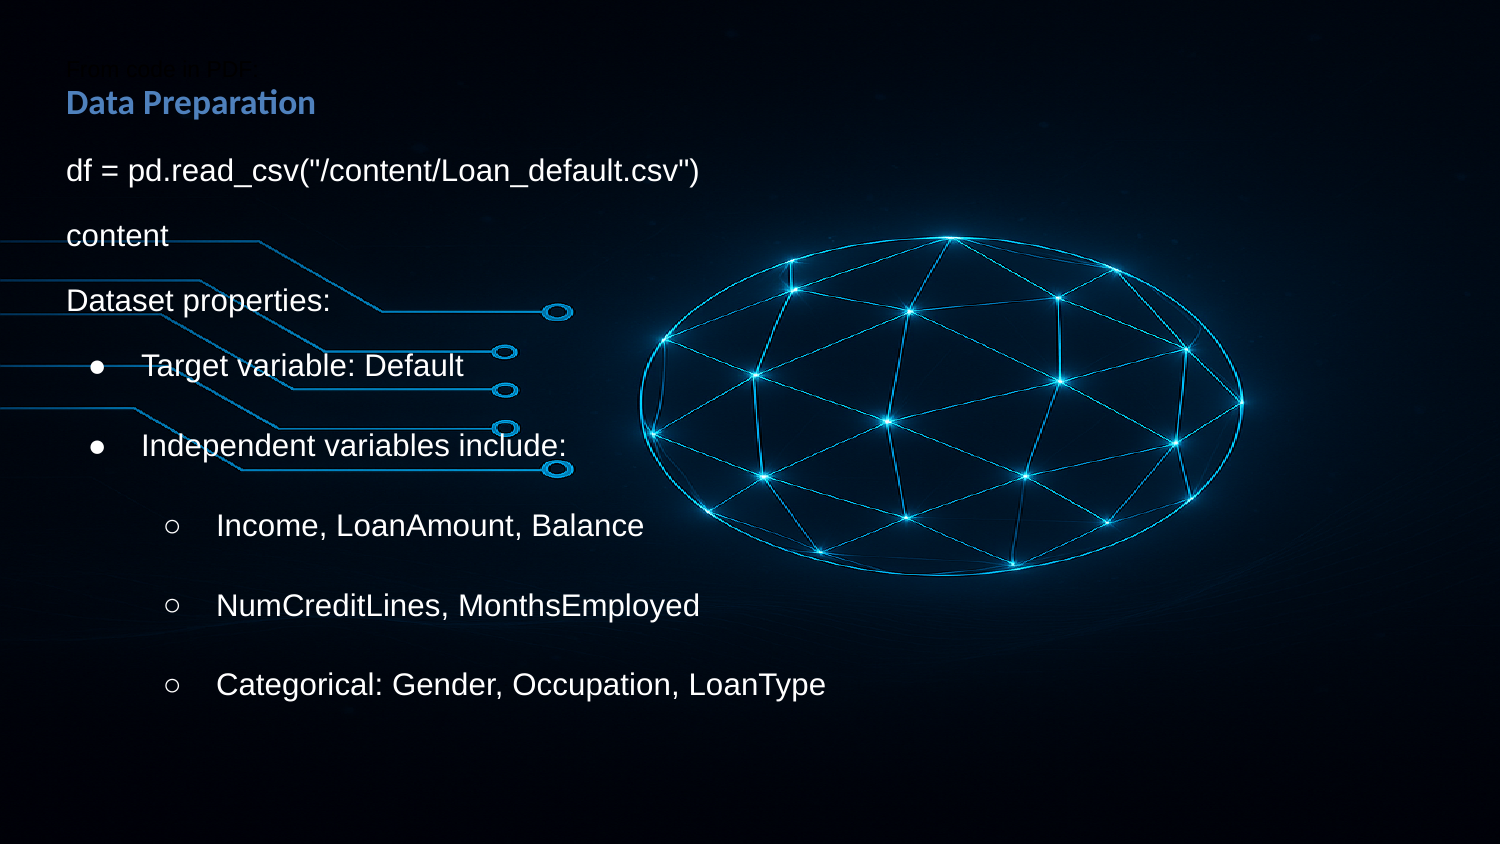

From code in PDF:
Data Preparation
df = pd.read_csv("/content/Loan_default.csv")
content
Dataset properties:
Target variable: Default
Independent variables include:
Income, LoanAmount, Balance
NumCreditLines, MonthsEmployed
Categorical: Gender, Occupation, LoanType

#